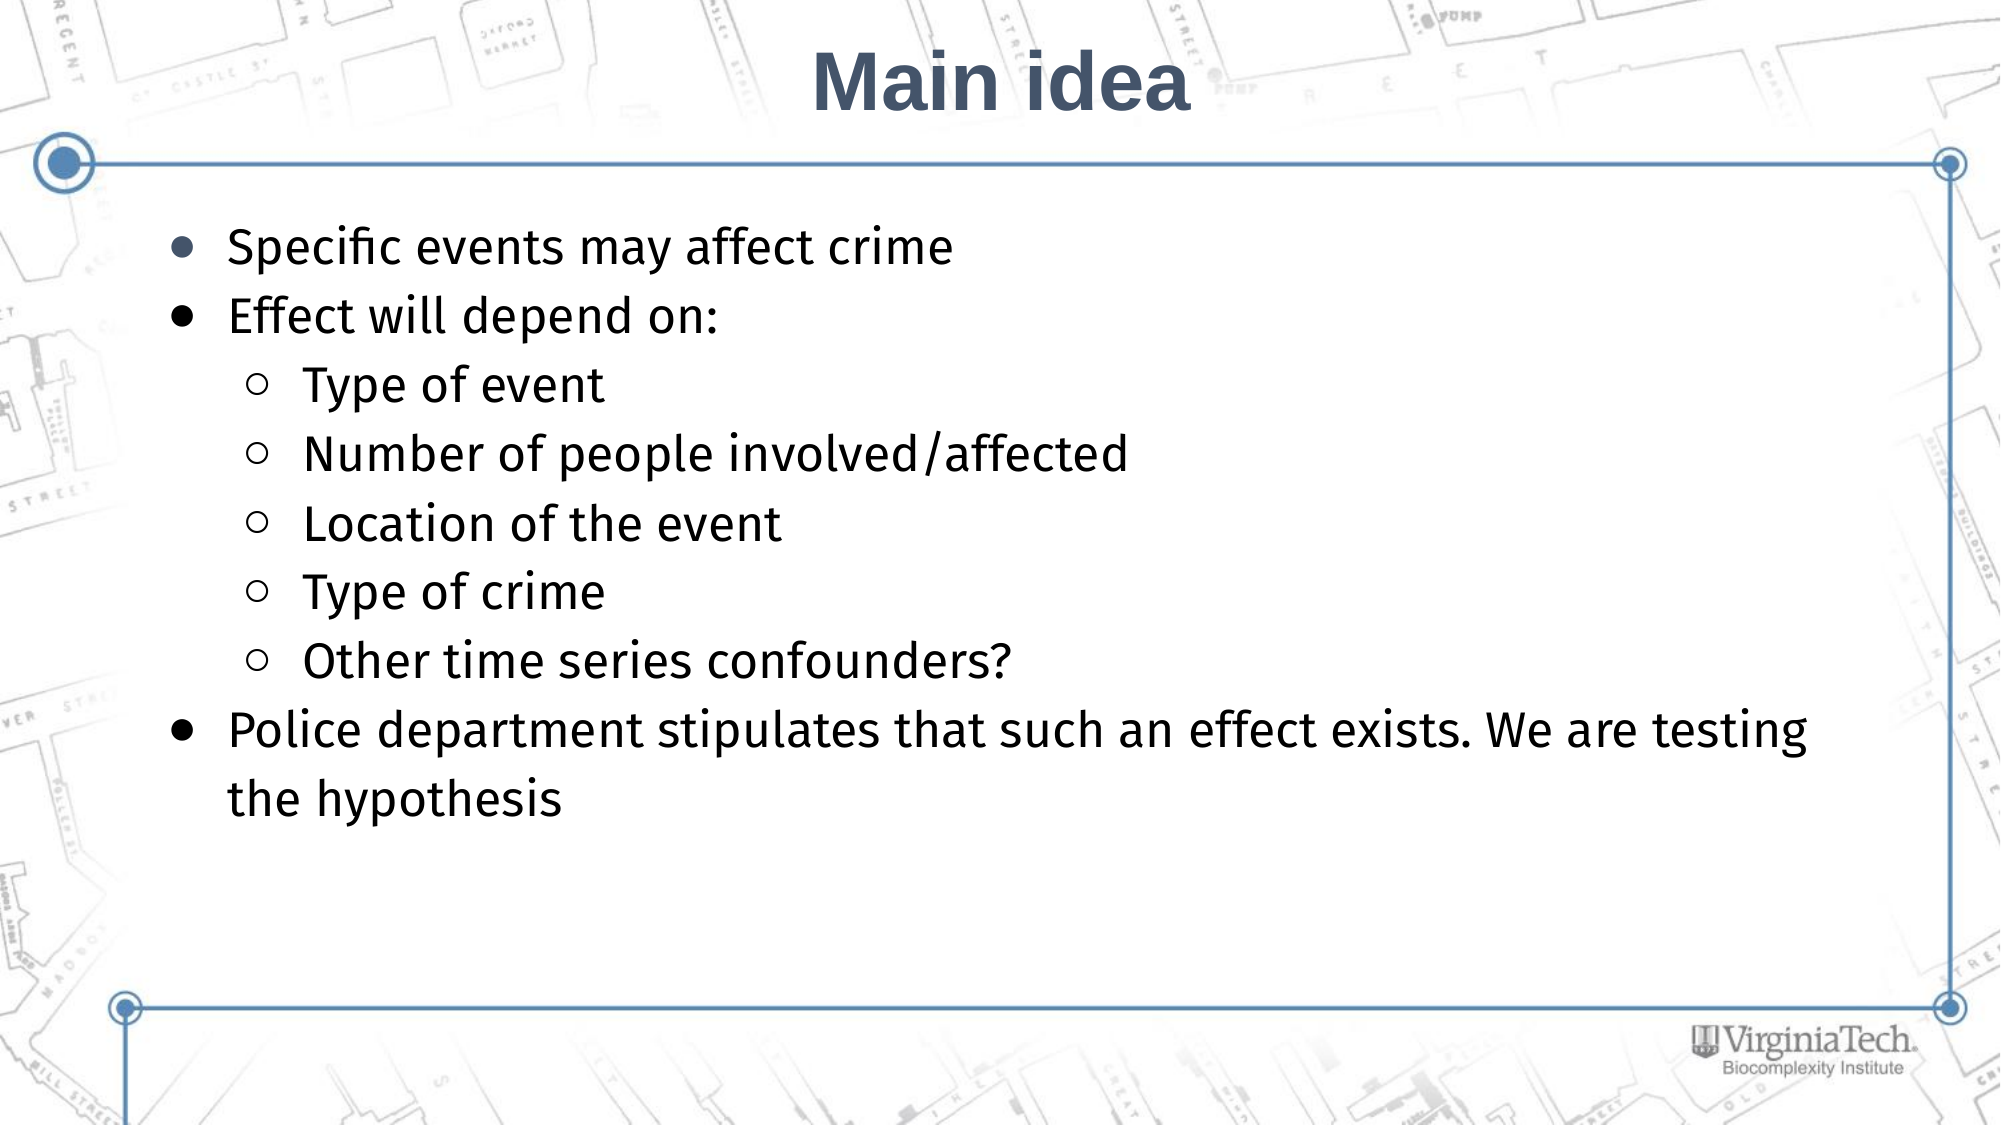

# Main idea
Specific events may affect crime
Effect will depend on:
Type of event
Number of people involved/affected
Location of the event
Type of crime
Other time series confounders?
Police department stipulates that such an effect exists. We are testing the hypothesis